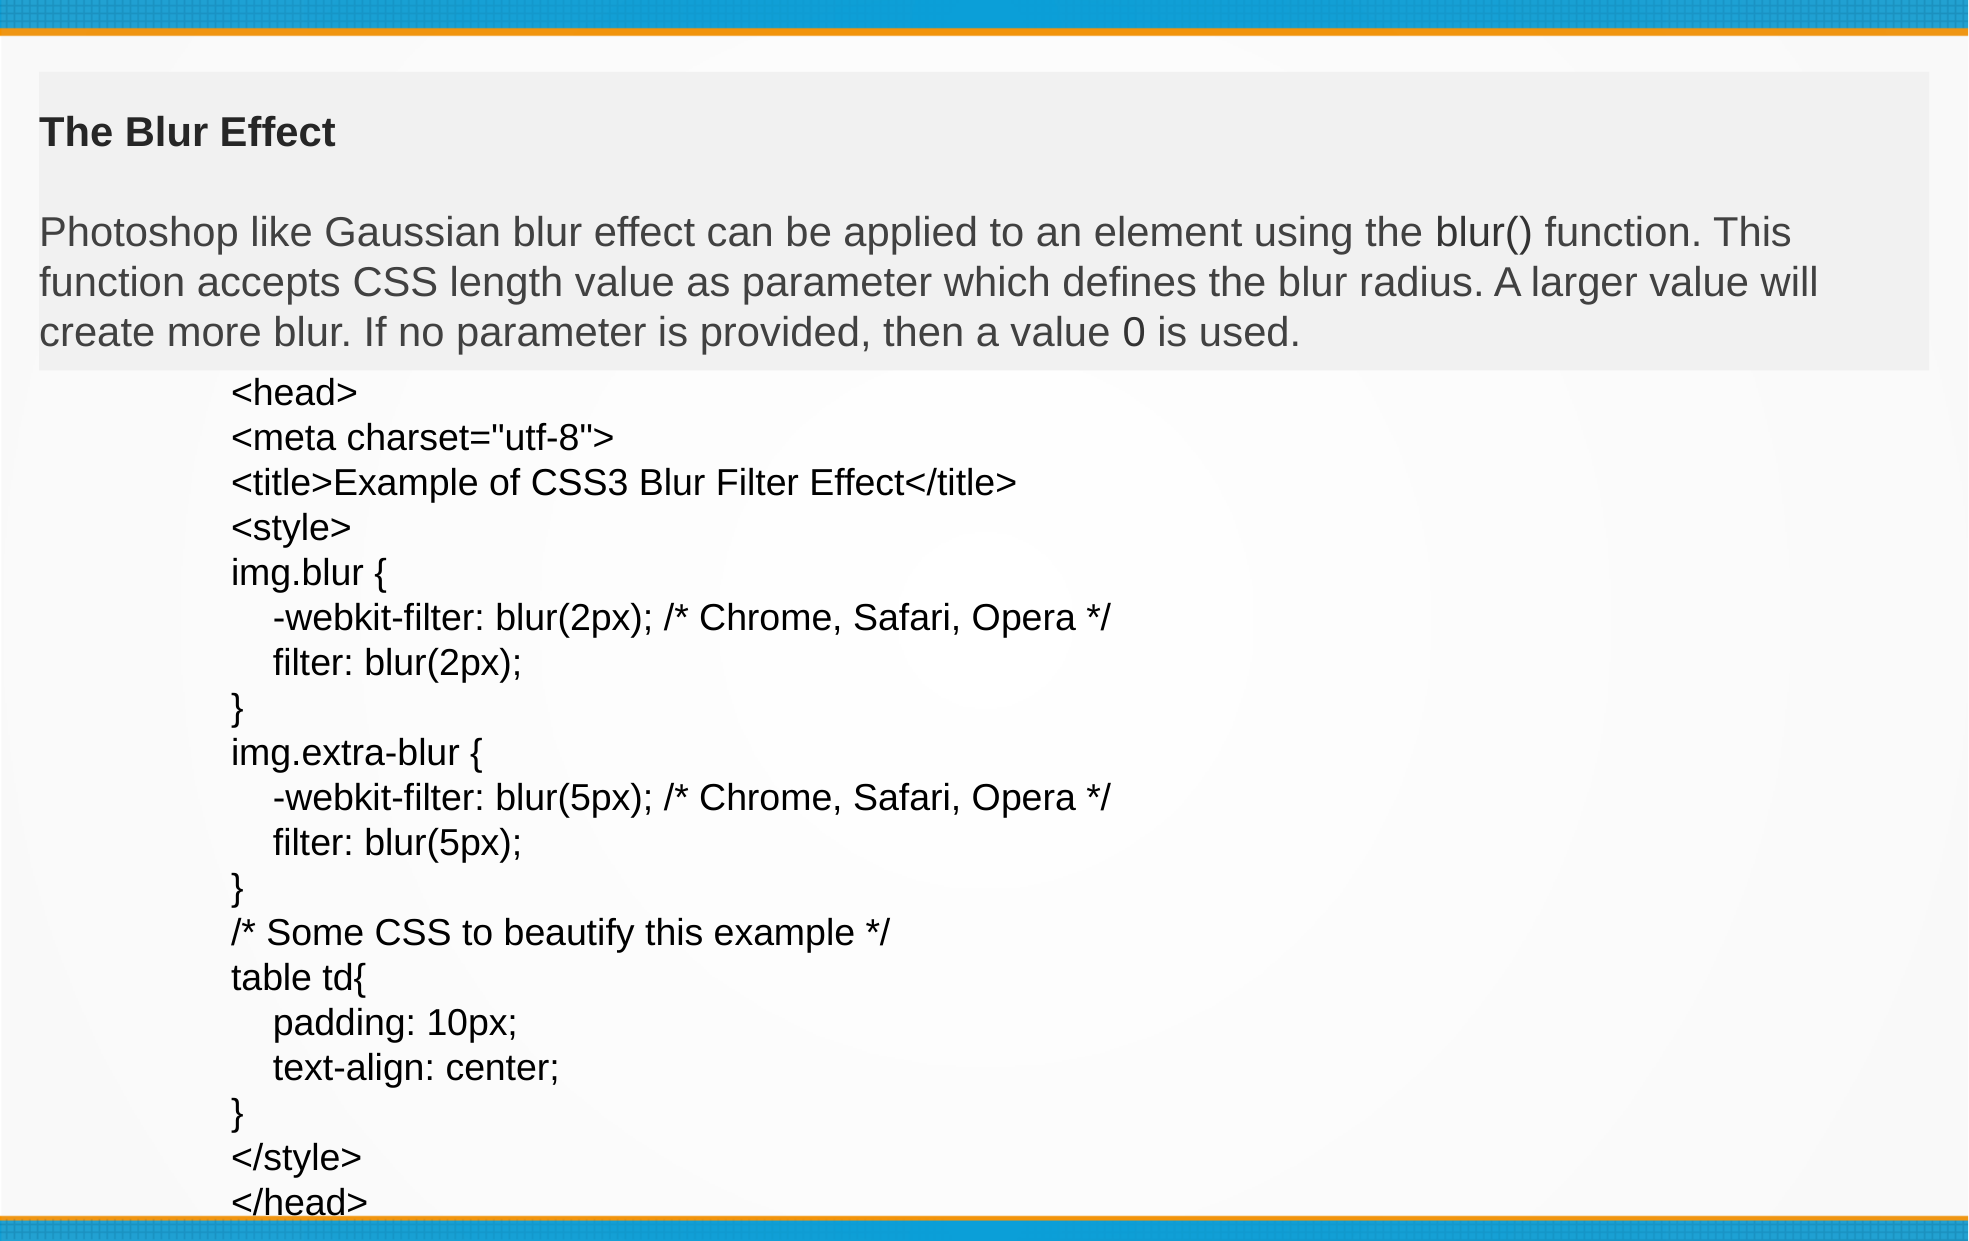

The Blur Effect

Photoshop like Gaussian blur effect can be applied to an element using the blur() function. This function accepts CSS length value as parameter which defines the blur radius. A larger value will create more blur. If no parameter is provided, then a value 0 is used.
<head>
<meta charset="utf-8">
<title>Example of CSS3 Blur Filter Effect</title>
<style>
img.blur {
    -webkit-filter: blur(2px); /* Chrome, Safari, Opera */
    filter: blur(2px);
}
img.extra-blur {
    -webkit-filter: blur(5px); /* Chrome, Safari, Opera */
    filter: blur(5px);
}
/* Some CSS to beautify this example */
table td{
    padding: 10px;
    text-align: center;
}
</style>
</head>